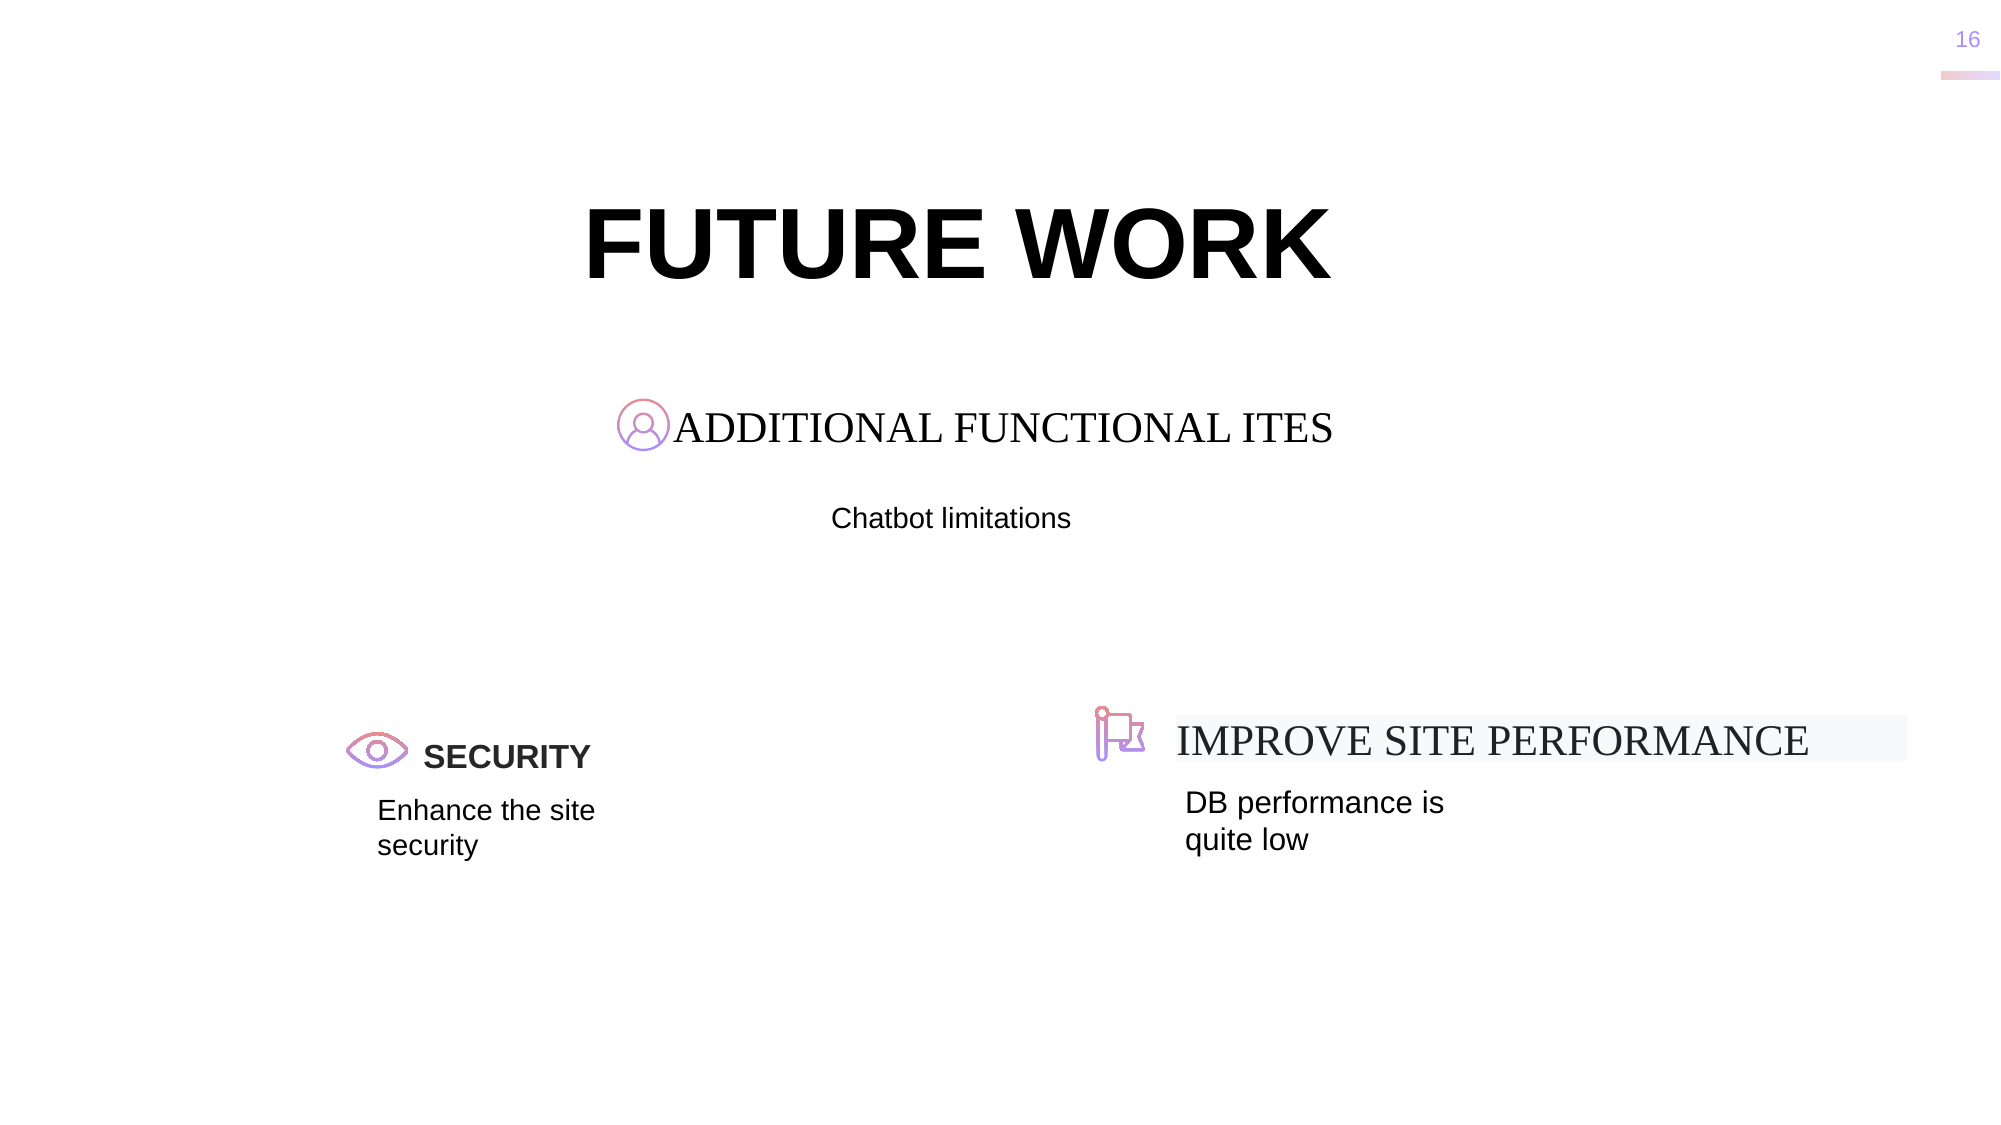

FUTURE WORK

ADDITIONAL FUNCTIONAL ITES

Chatbot limitations

IMPROVE SITE PERFORMANCE
SECURITY

DB performance is quite low
Enhance the site security